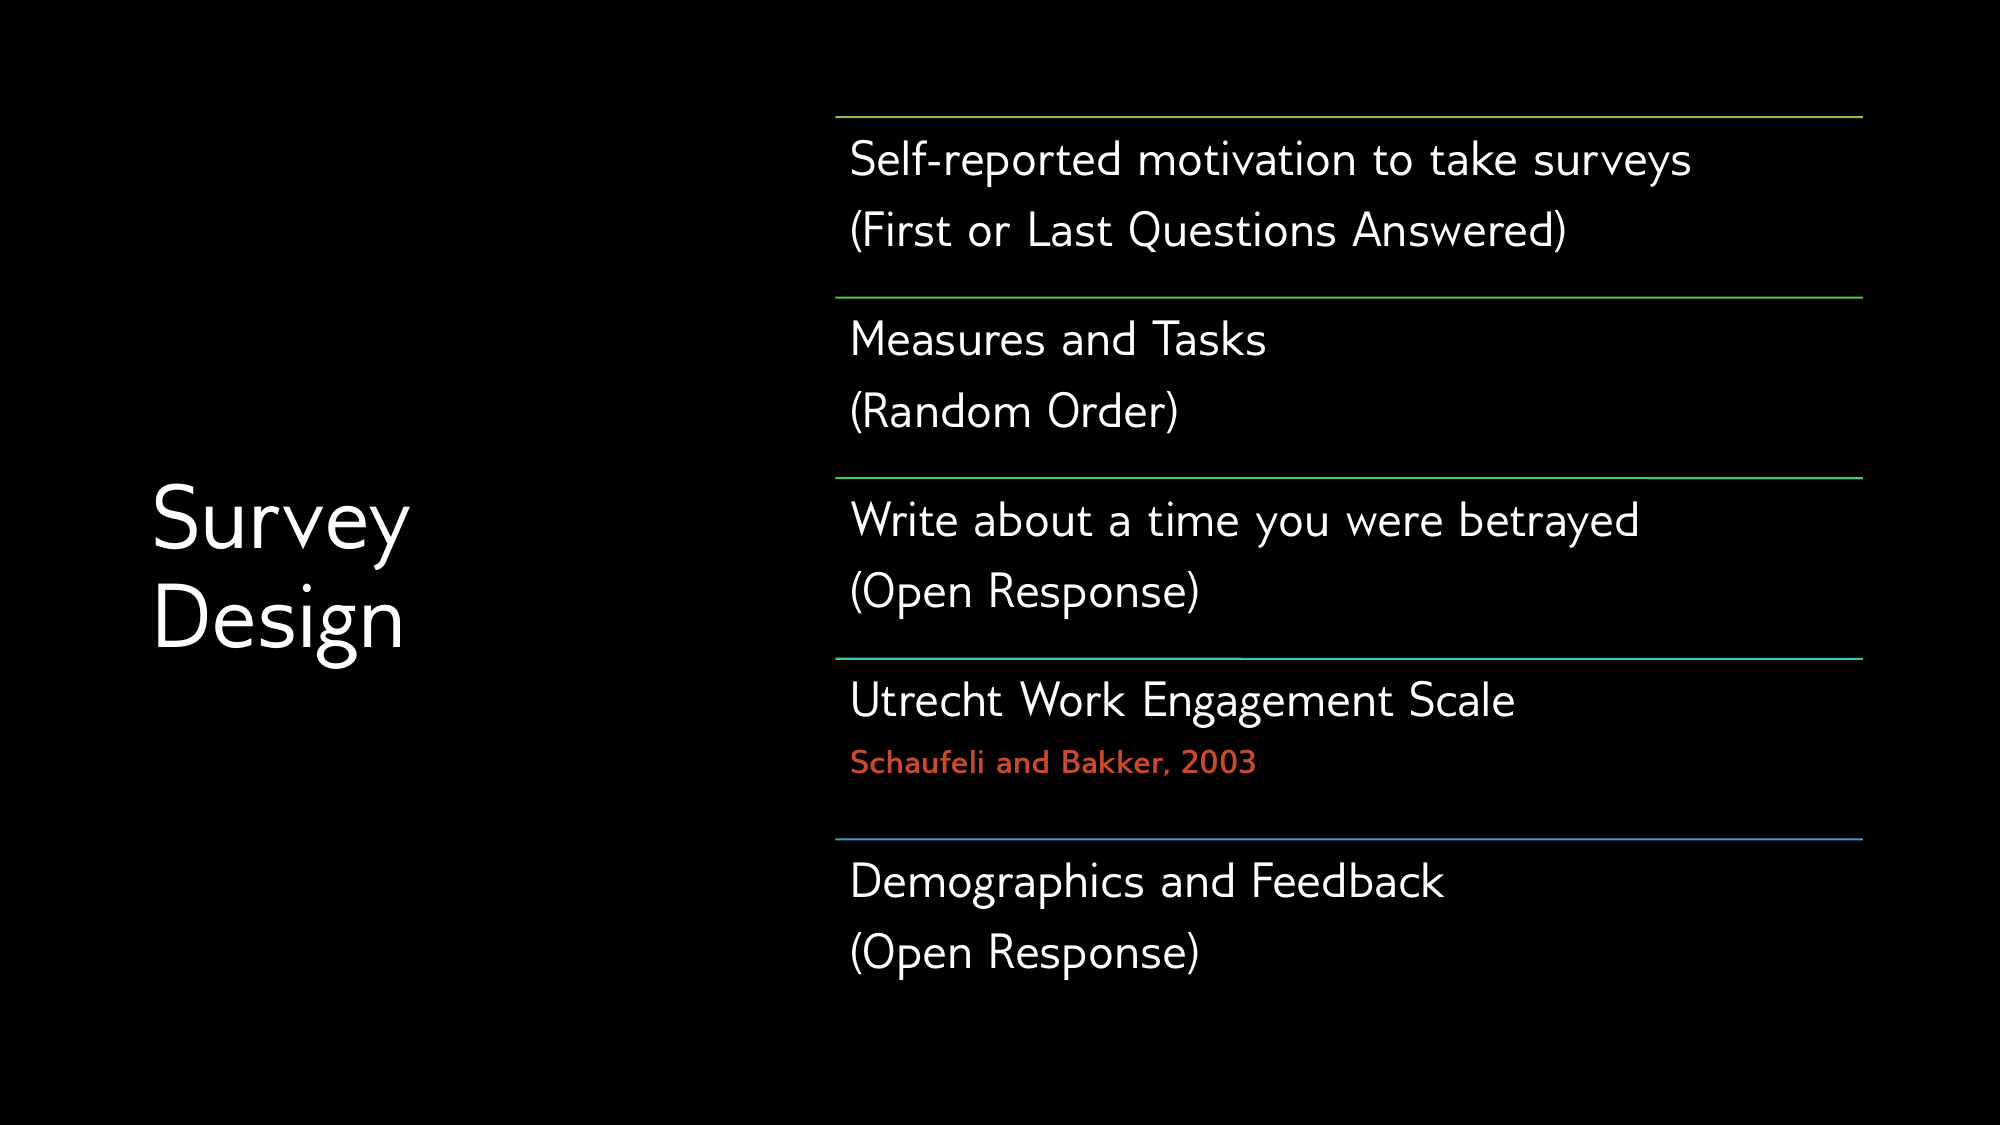

# Survey Design
Self-reported motivation to take surveys
(First or Last Questions Answered)
Measures and Tasks
(Random Order)
Write about a time you were betrayed
(Open Response)
Utrecht Work Engagement Scale
Schaufeli and Bakker, 2003

Demographics and Feedback
(Open Response)